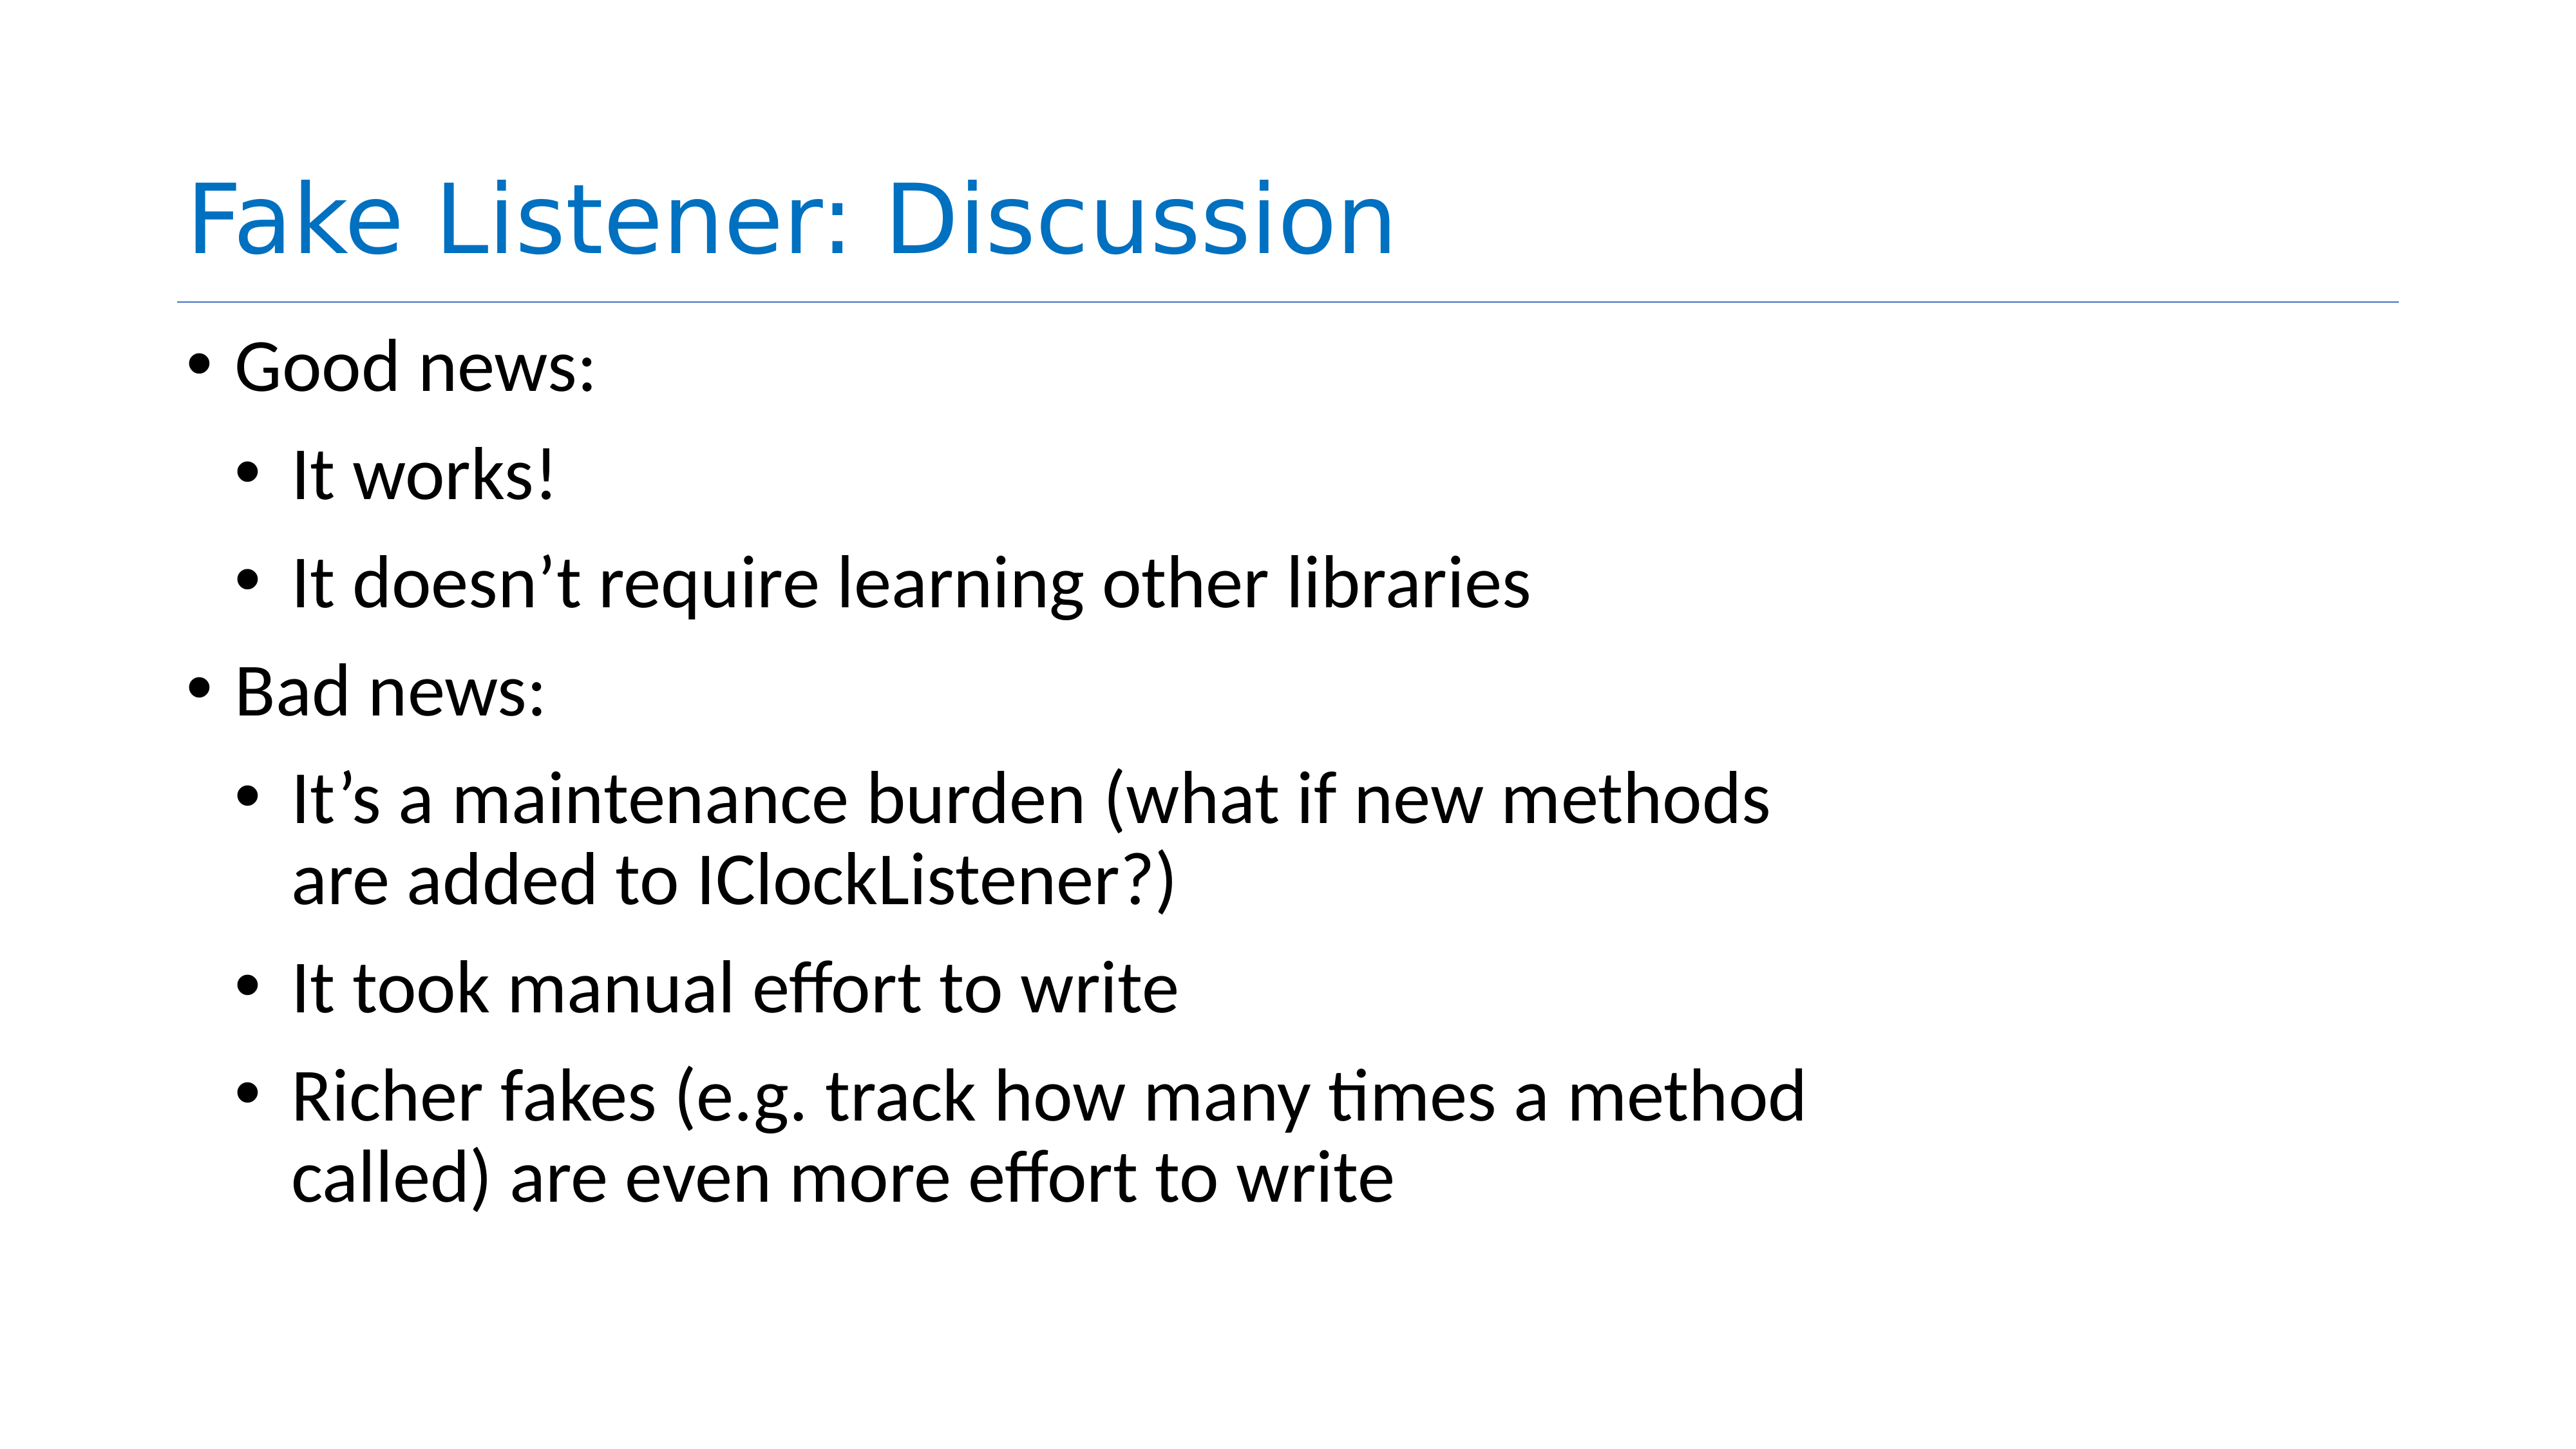

# Fake Listener: Discussion
Good news:
It works!
It doesn’t require learning other libraries
Bad news:
It’s a maintenance burden (what if new methods are added to IClockListener?)
It took manual effort to write
Richer fakes (e.g. track how many times a method called) are even more effort to write